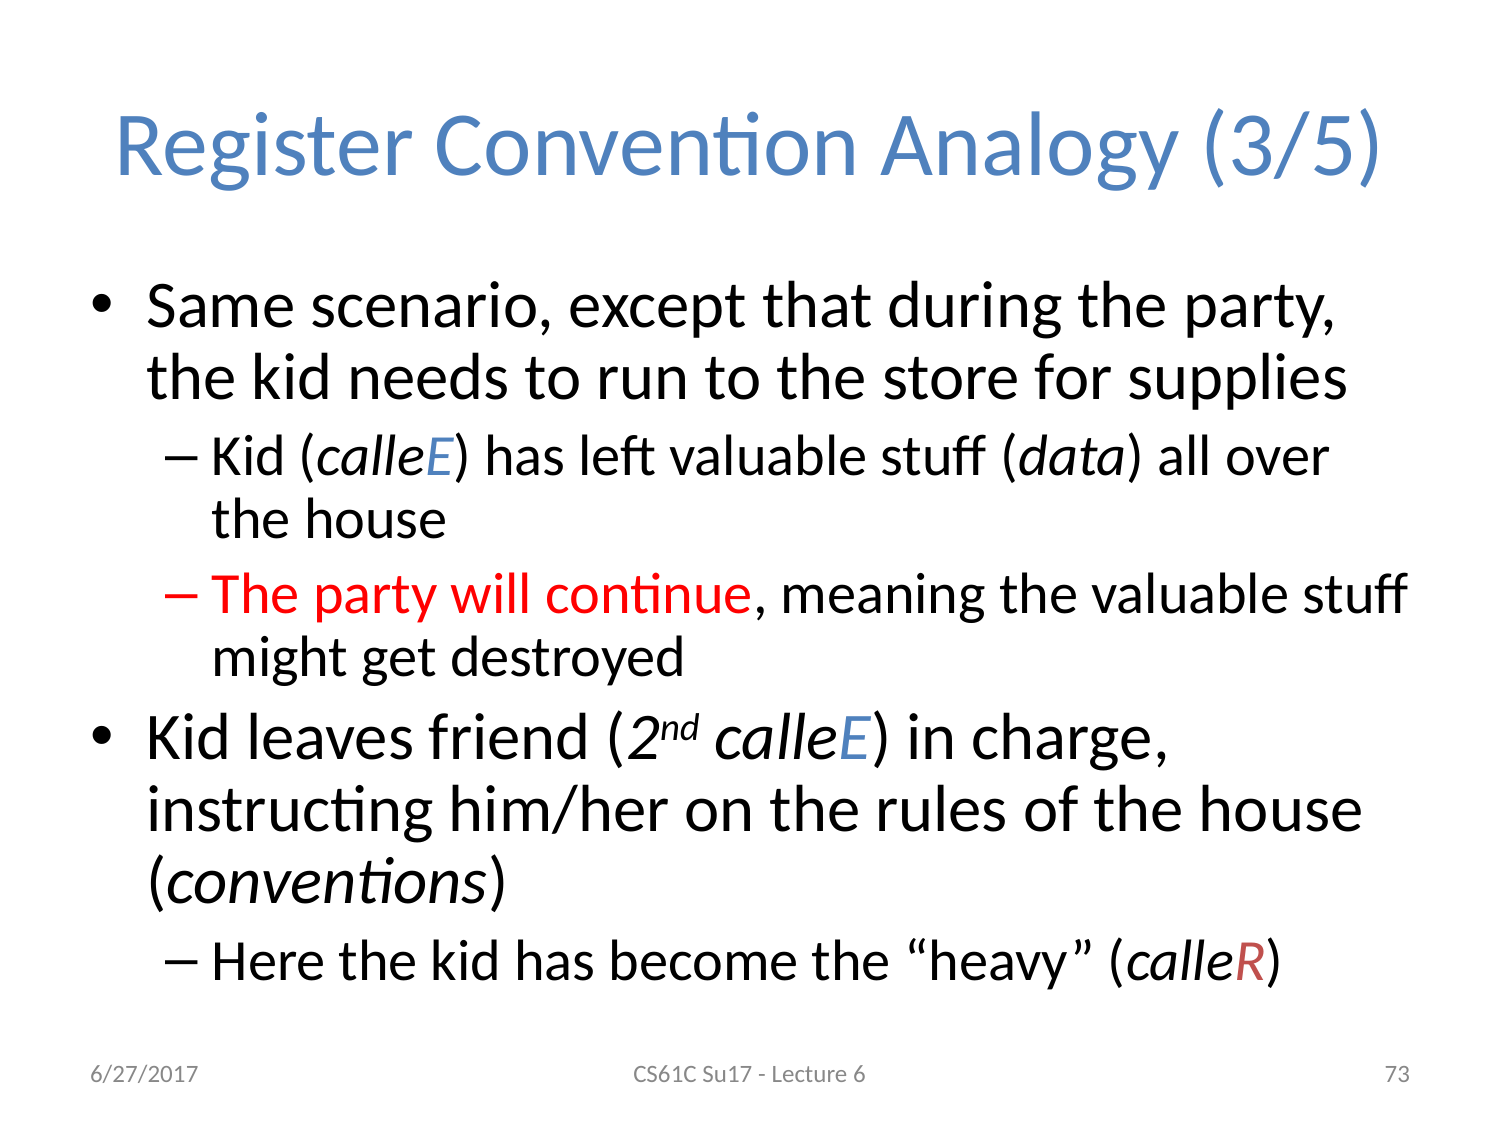

# Register Convention Analogy (3/5)
Same scenario, except that during the party, the kid needs to run to the store for supplies
Kid (calleE) has left valuable stuff (data) all over the house
The party will continue, meaning the valuable stuff might get destroyed
Kid leaves friend (2nd calleE) in charge, instructing him/her on the rules of the house (conventions)
Here the kid has become the “heavy” (calleR)

6/27/2017
CS61C Su17 - Lecture 6
73